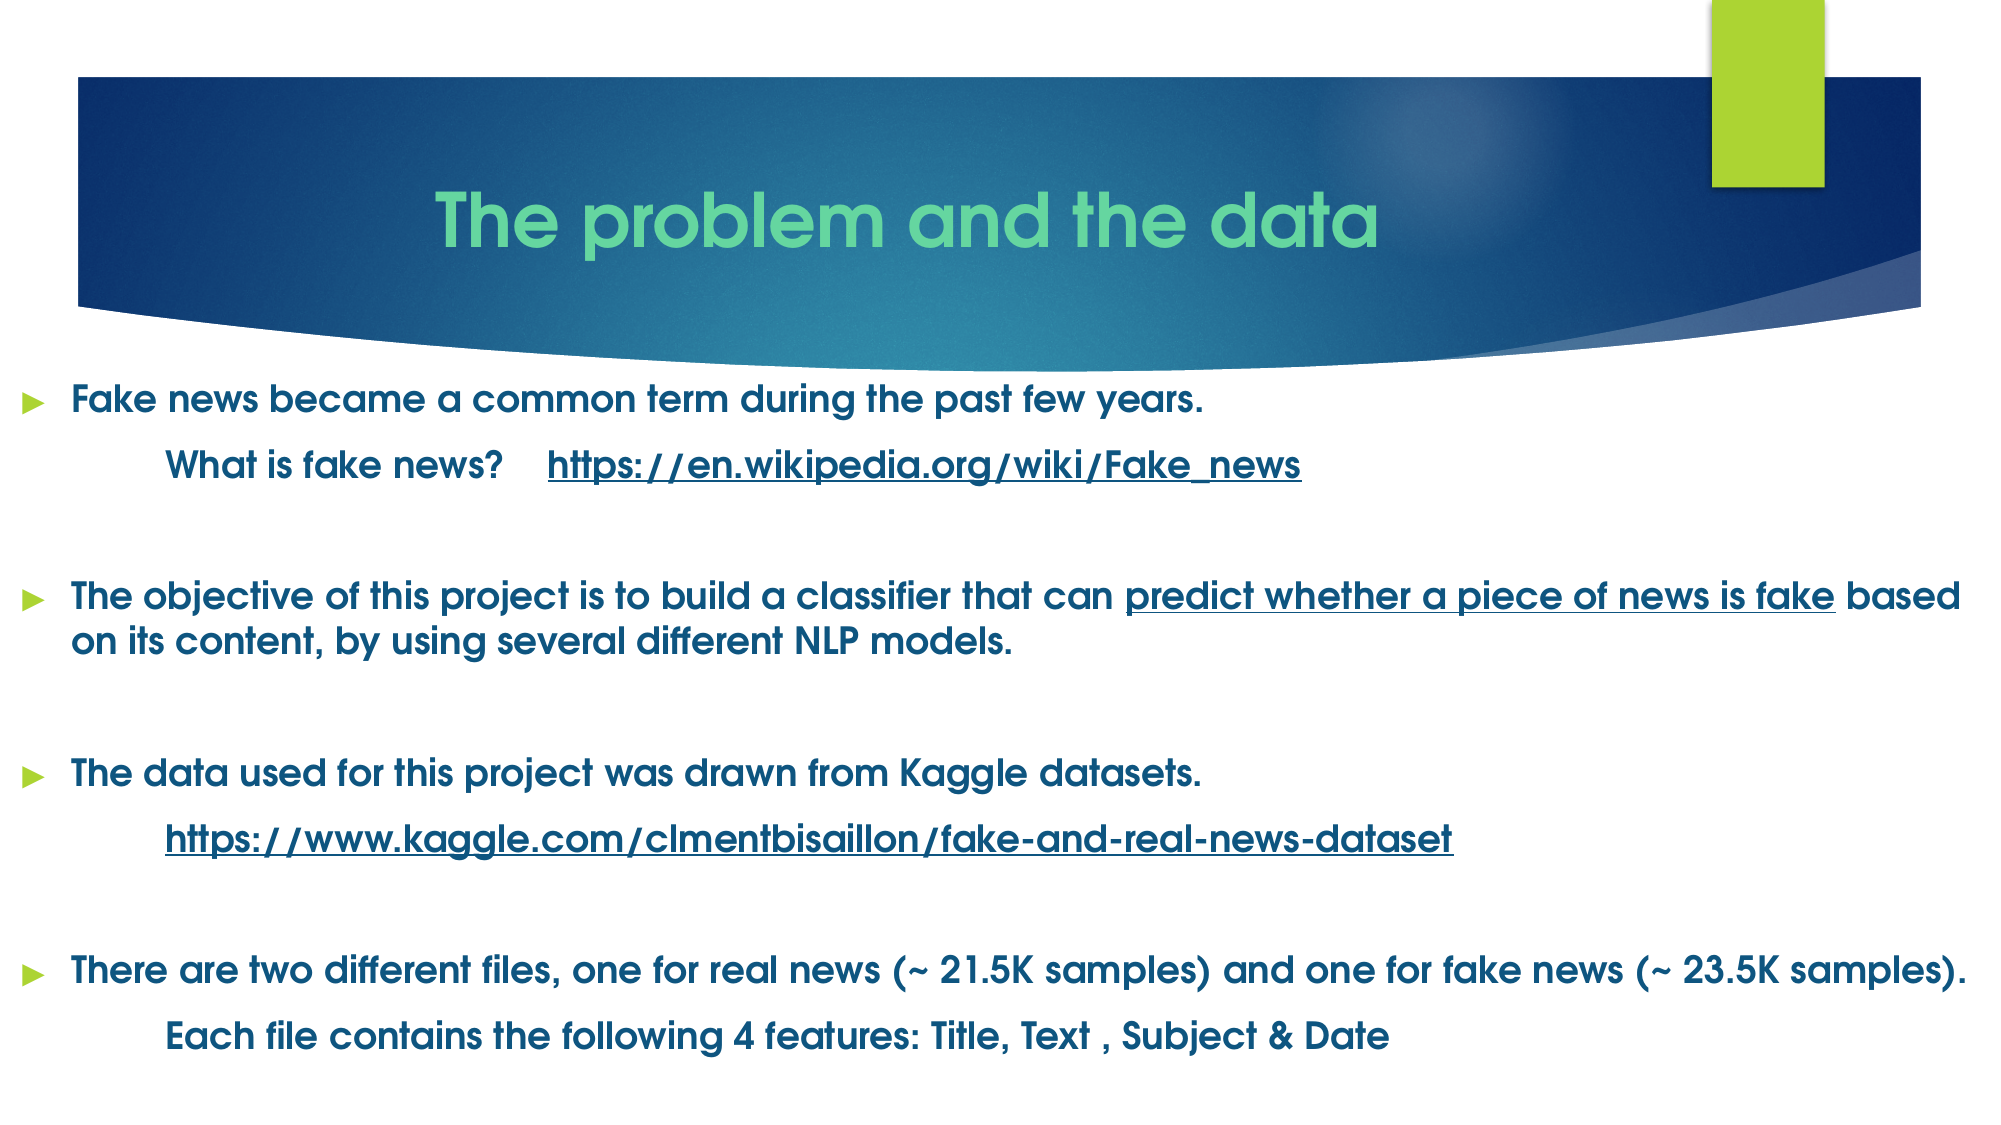

# The problem and the data
Fake news became a common term during the past few years.
	What is fake news?    https://en.wikipedia.org/wiki/Fake_news

The objective of this project is to build a classifier that can predict whether a piece of news is fake based on its content, by using several different NLP models.

The data used for this project was drawn from Kaggle datasets.
	https://www.kaggle.com/clmentbisaillon/fake-and-real-news-dataset

There are two different files, one for real news (~ 21.5K samples) and one for fake news (~ 23.5K samples).
	Each file contains the following 4 features: Title, Text , Subject & Date